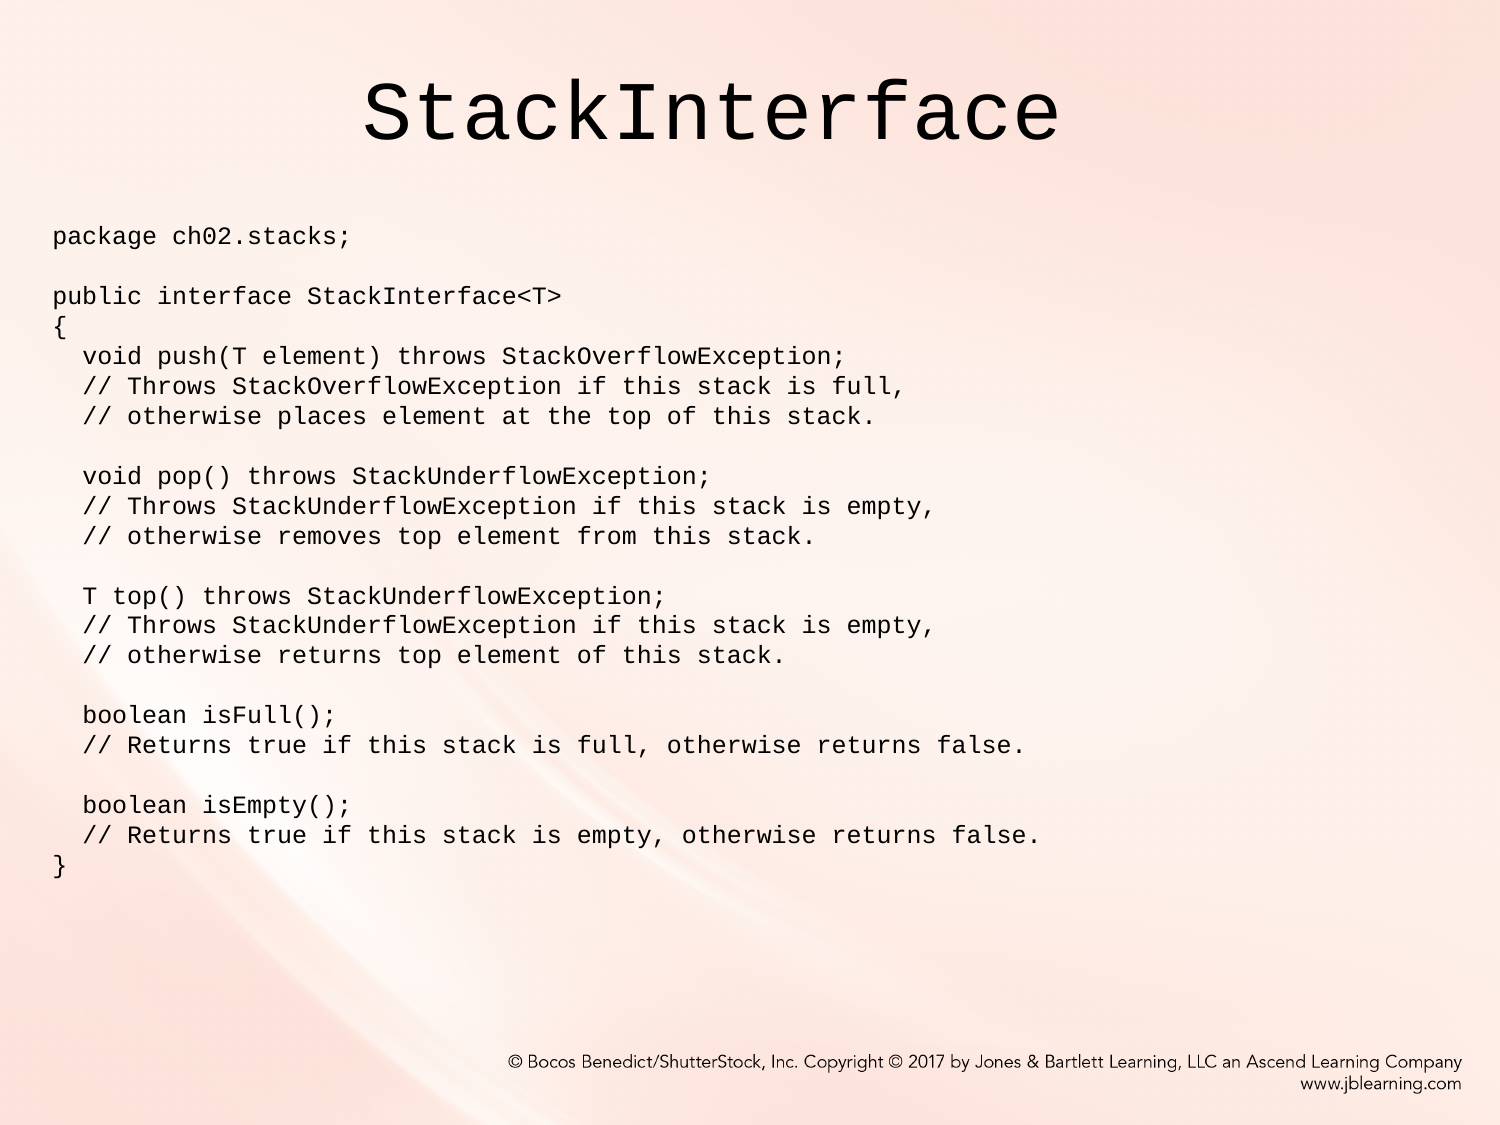

# StackInterface
package ch02.stacks;

public interface StackInterface<T>
{
  void push(T element) throws StackOverflowException;
  // Throws StackOverflowException if this stack is full,
  // otherwise places element at the top of this stack.

  void pop() throws StackUnderflowException;
  // Throws StackUnderflowException if this stack is empty,
  // otherwise removes top element from this stack.

  T top() throws StackUnderflowException;
  // Throws StackUnderflowException if this stack is empty,
  // otherwise returns top element of this stack.

  boolean isFull();
  // Returns true if this stack is full, otherwise returns false.

  boolean isEmpty();
  // Returns true if this stack is empty, otherwise returns false.
}